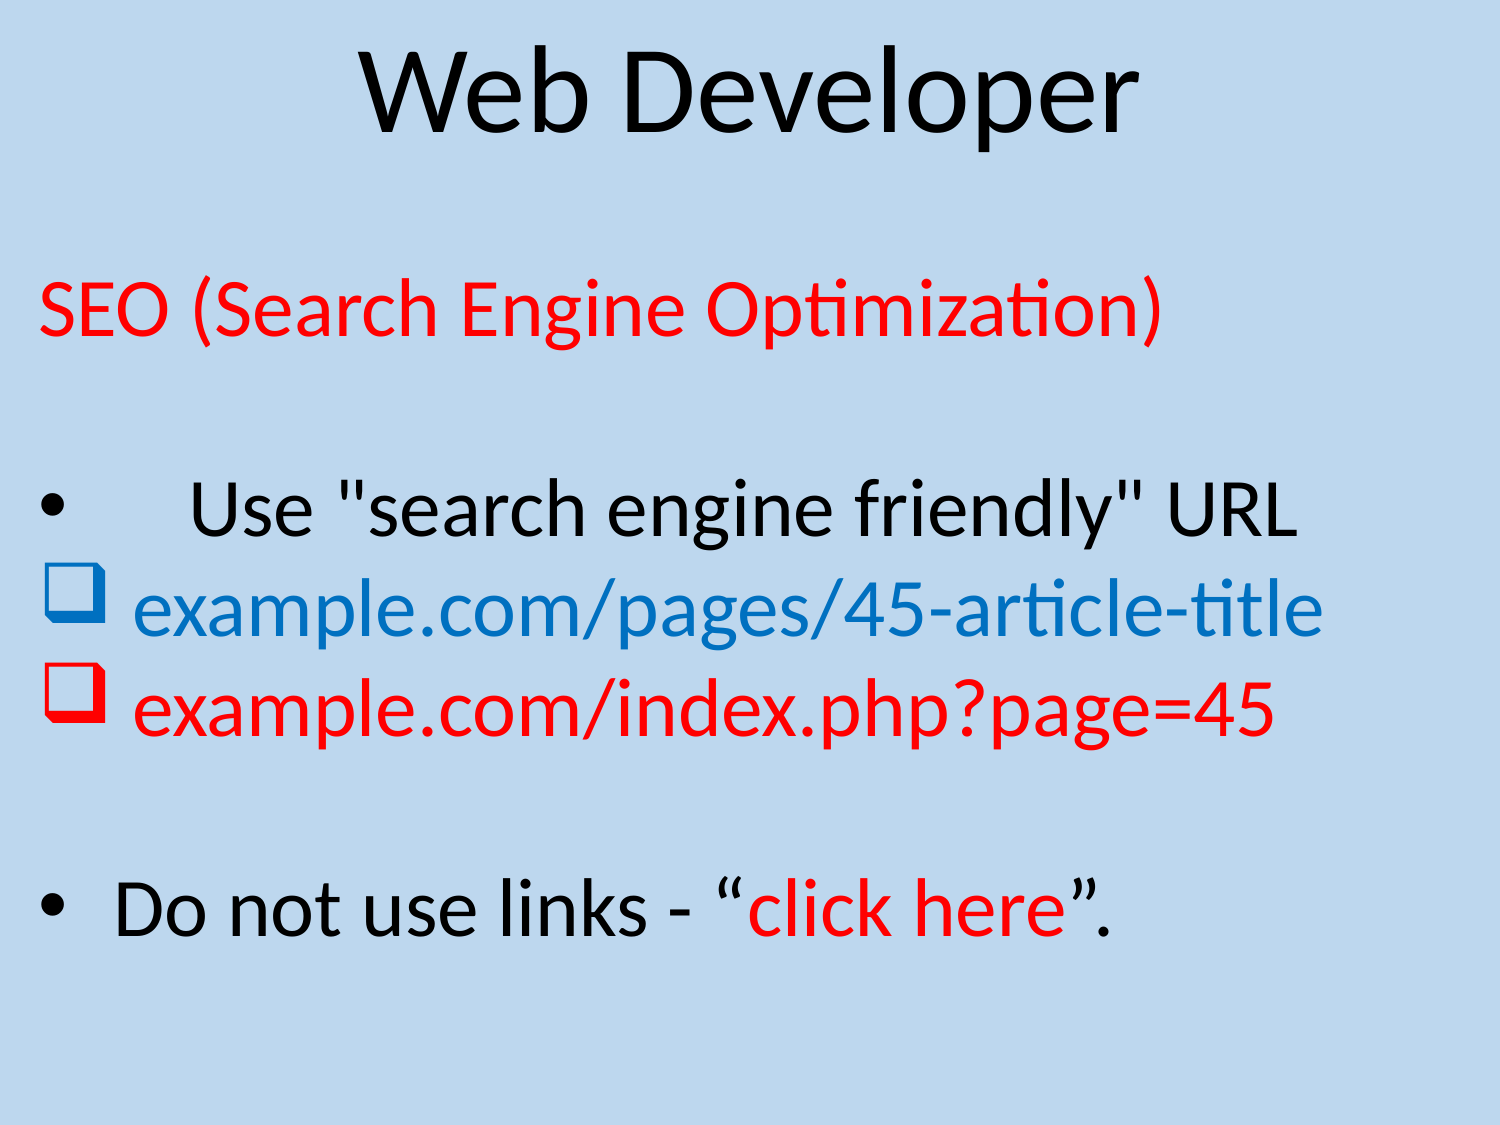

Web Developer
SEO (Search Engine Optimization)

    Use "search engine friendly" URL
example.com/pages/45-article-title
example.com/index.php?page=45

Do not use links - “click here”.